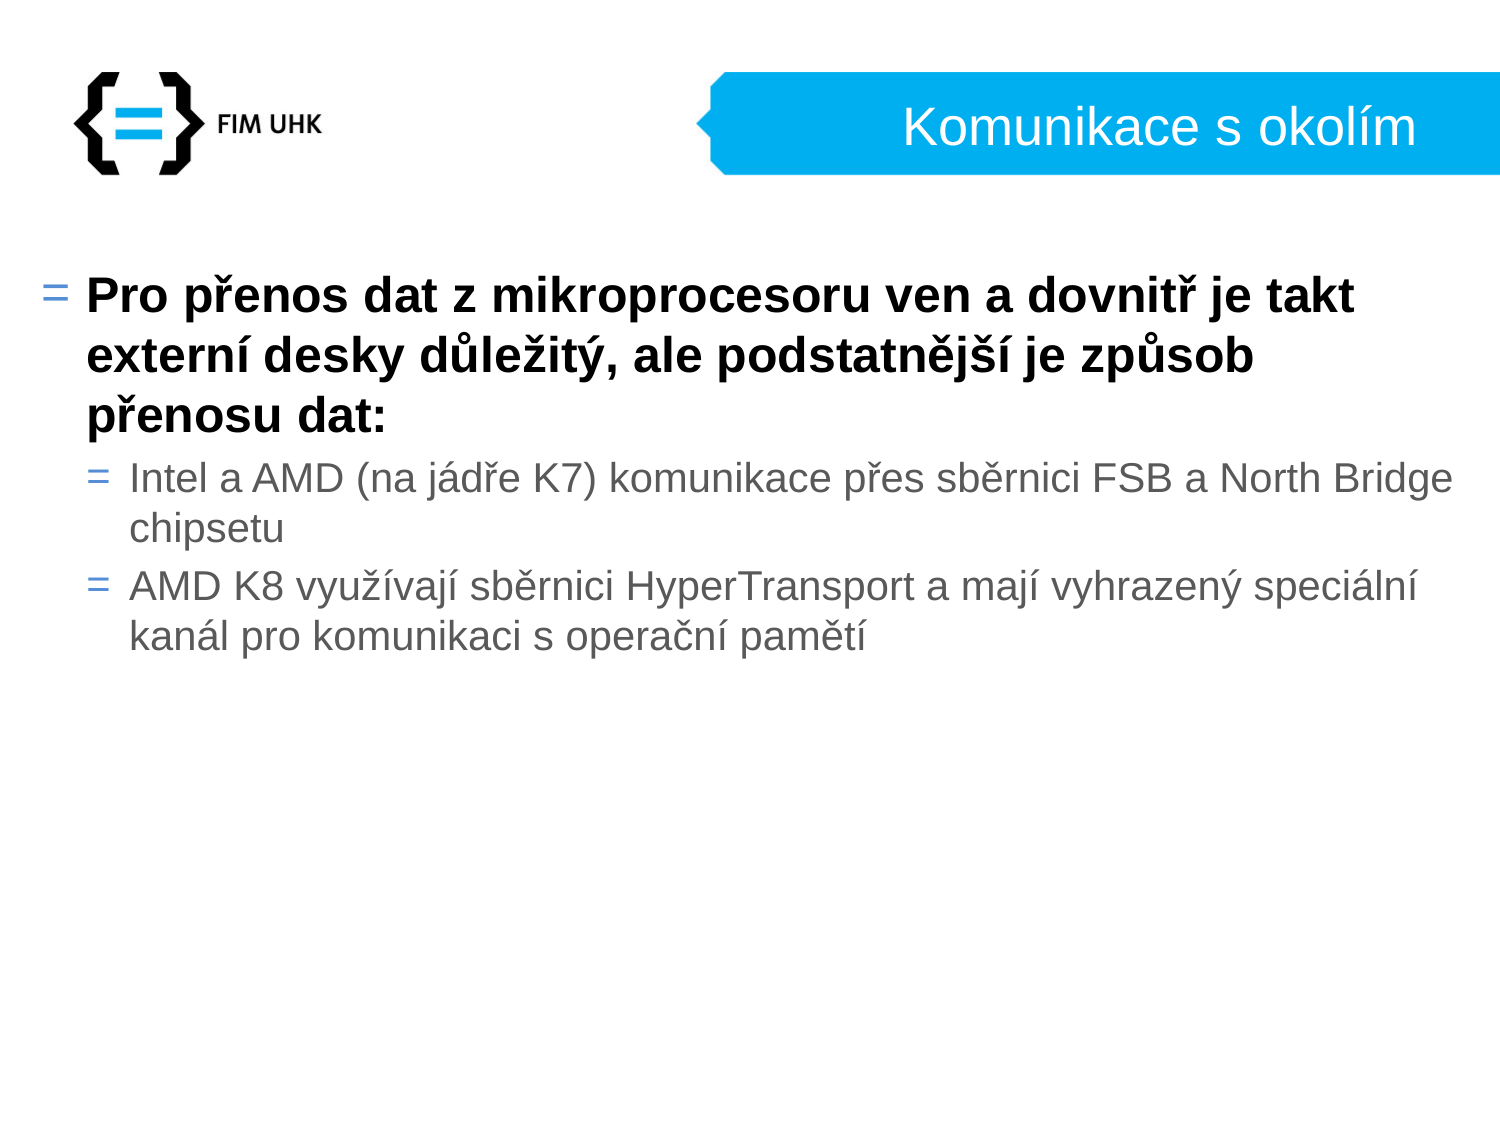

# Komunikace s okolím
Pro přenos dat z mikroprocesoru ven a dovnitř je takt externí desky důležitý, ale podstatnější je způsob přenosu dat:
Intel a AMD (na jádře K7) komunikace přes sběrnici FSB a North Bridge chipsetu
AMD K8 využívají sběrnici HyperTransport a mají vyhrazený speciální kanál pro komunikaci s operační pamětí